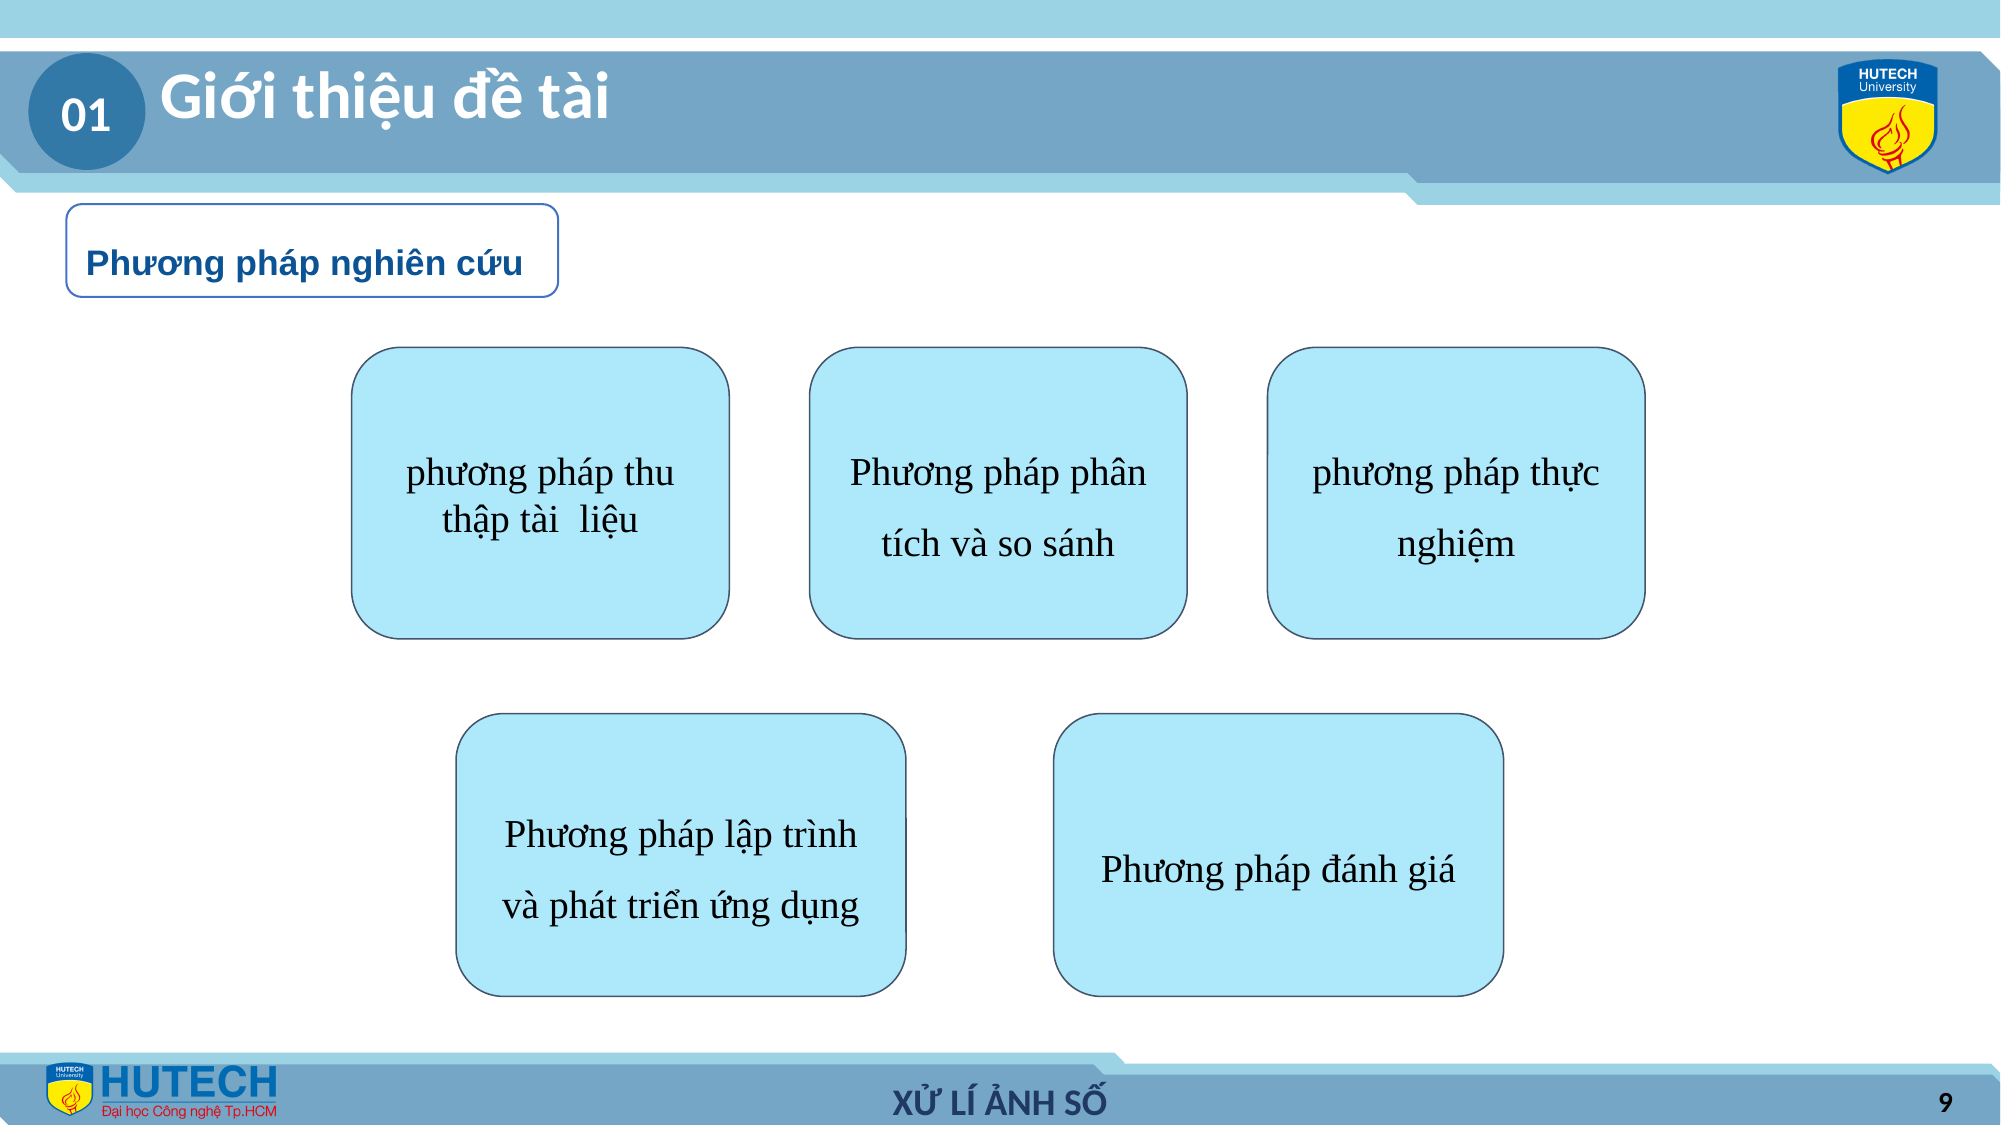

Giới thiệu đề tài
01
Phương pháp nghiên cứu
phương pháp thu thập tài  liệu
Phương pháp phân tích và so sánh
phương pháp thực nghiệm
Phương pháp lập trình và phát triển ứng dụng
Phương pháp đánh giá
9